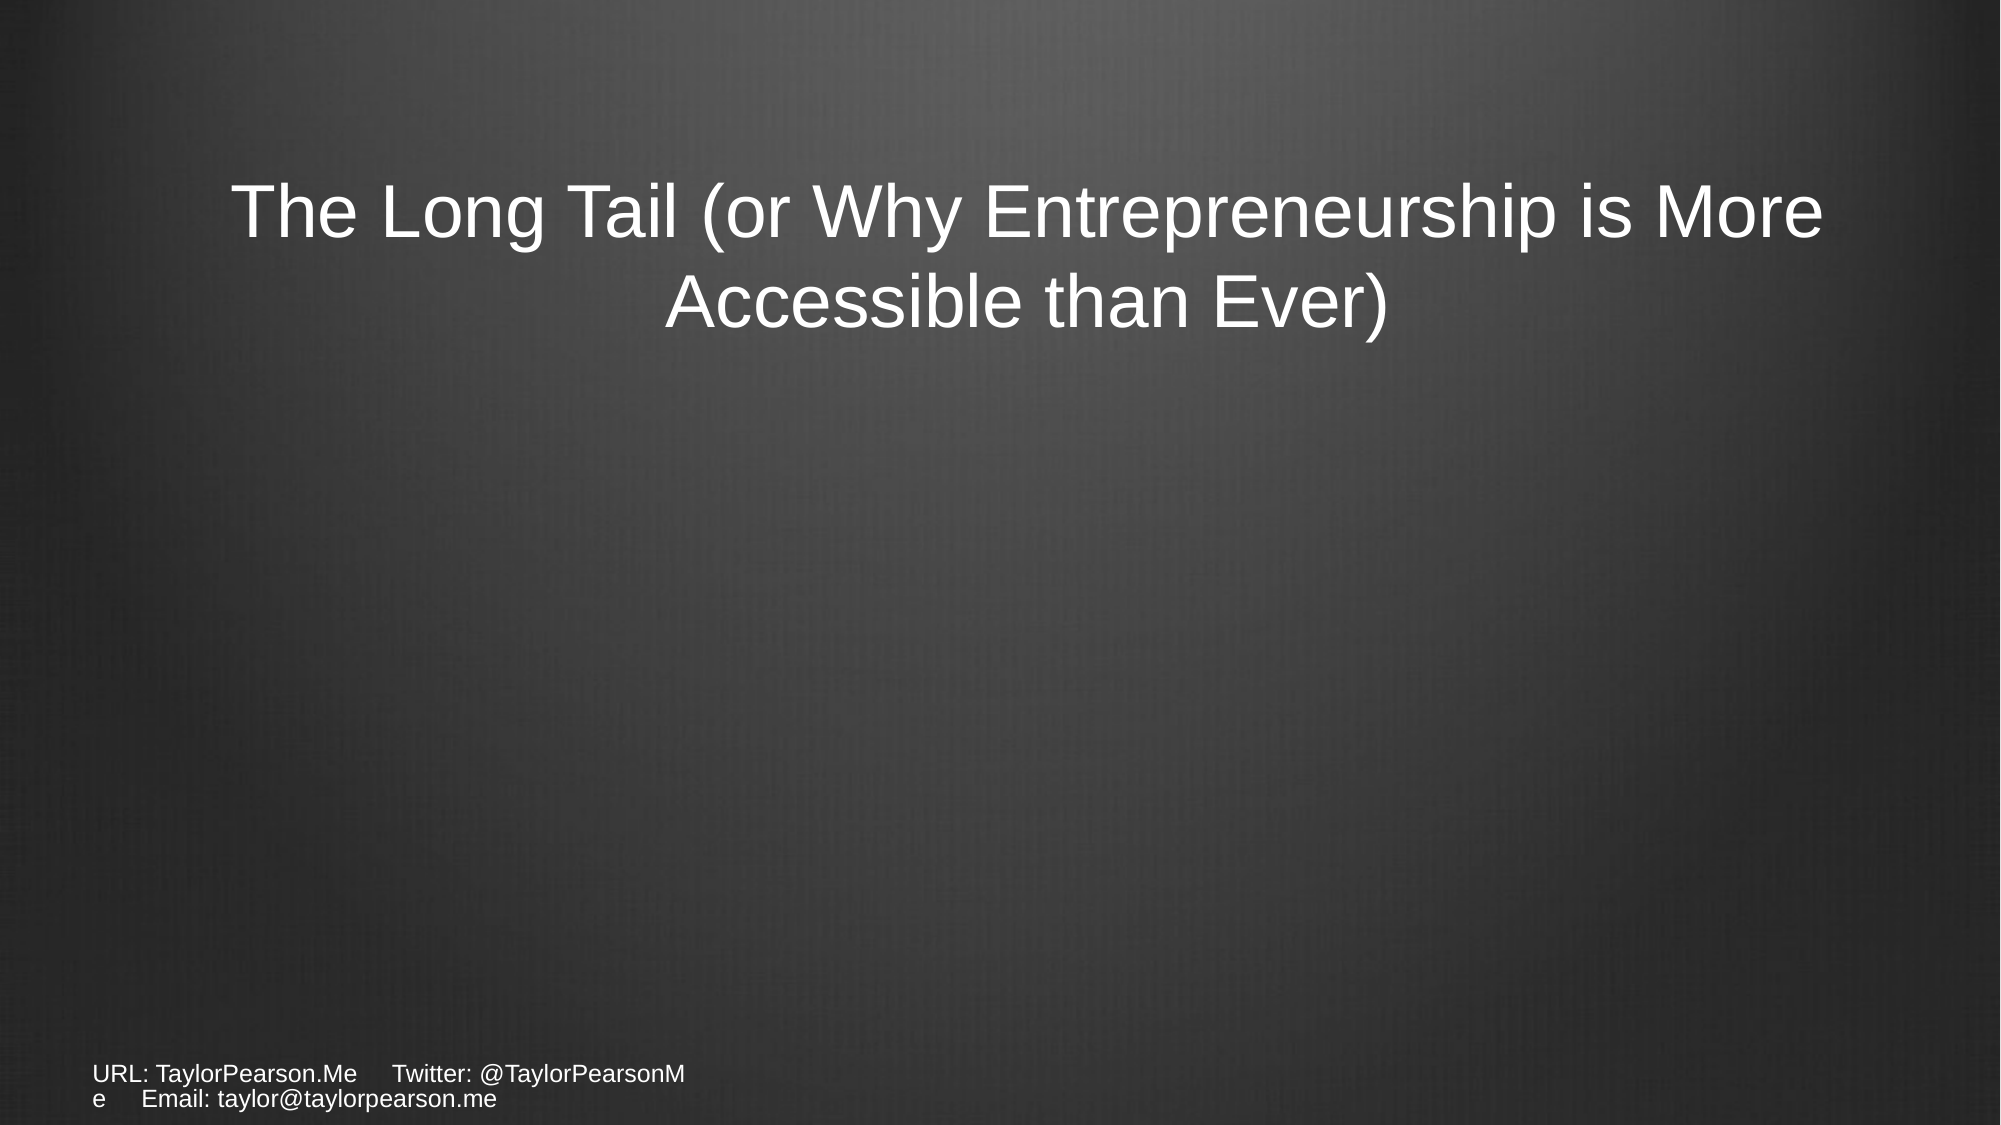

# The Long Tail (or Why Entrepreneurship is More Accessible than Ever)
URL: TaylorPearson.Me     Twitter: @TaylorPearsonMe     Email: taylor@taylorpearson.me